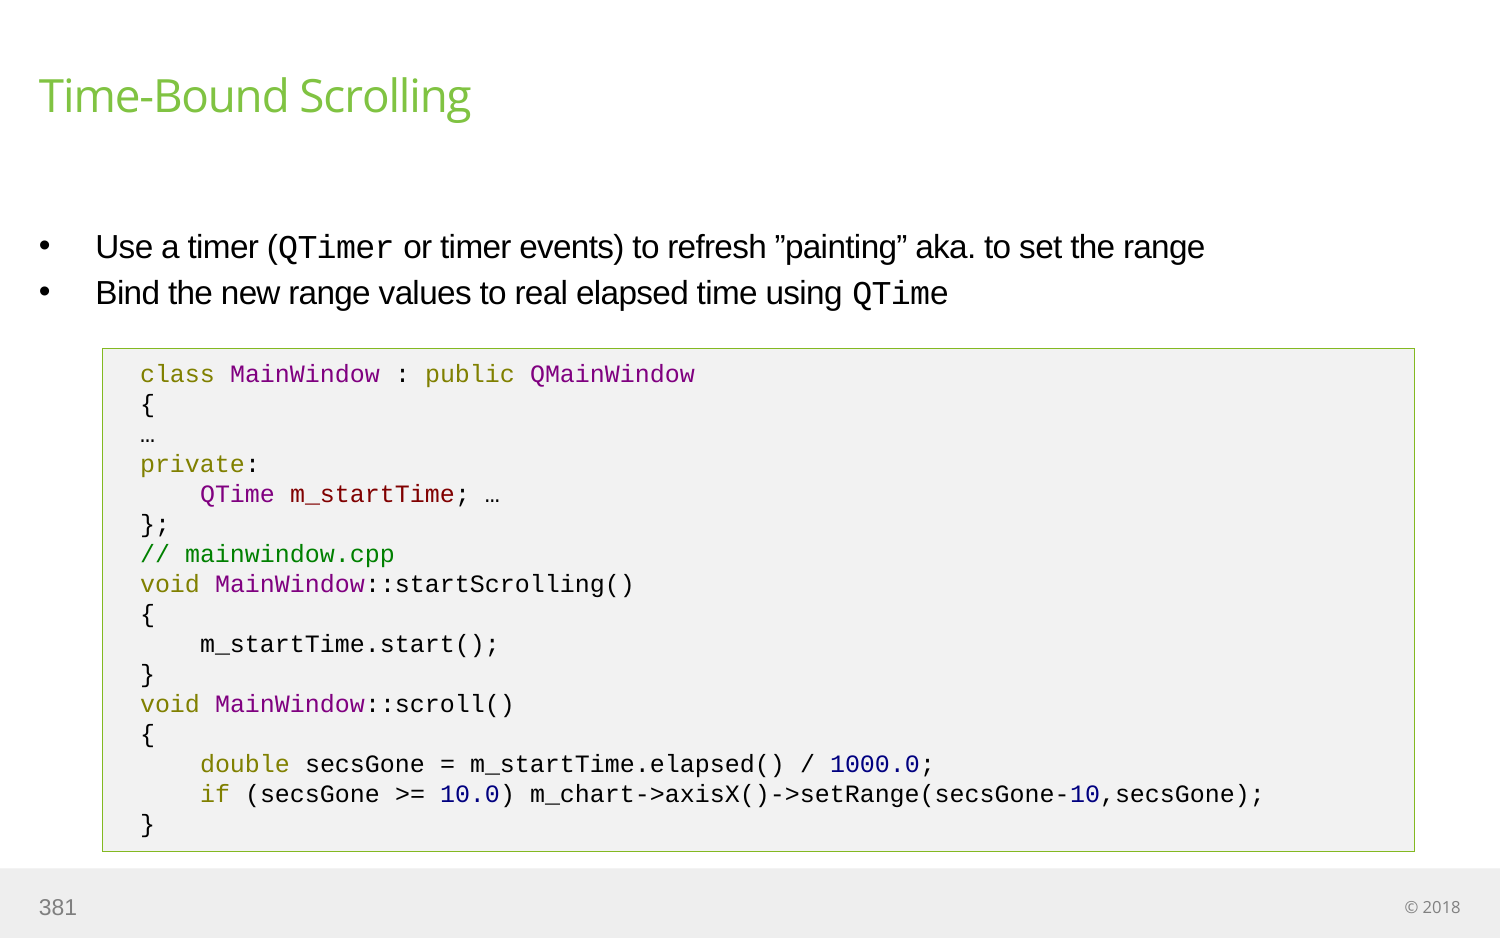

# Time-Bound Scrolling
Use a timer (QTimer or timer events) to refresh ”painting” aka. to set the range
Bind the new range values to real elapsed time using QTime

class MainWindow : public QMainWindow
{
…
private:
    QTime m_startTime; …
};
// mainwindow.cpp
void MainWindow::startScrolling()
{
    m_startTime.start();
}
void MainWindow::scroll()
{
    double secsGone = m_startTime.elapsed() / 1000.0;
    if (secsGone >= 10.0) m_chart->axisX()->setRange(secsGone-10,secsGone);
}
381
© 2018